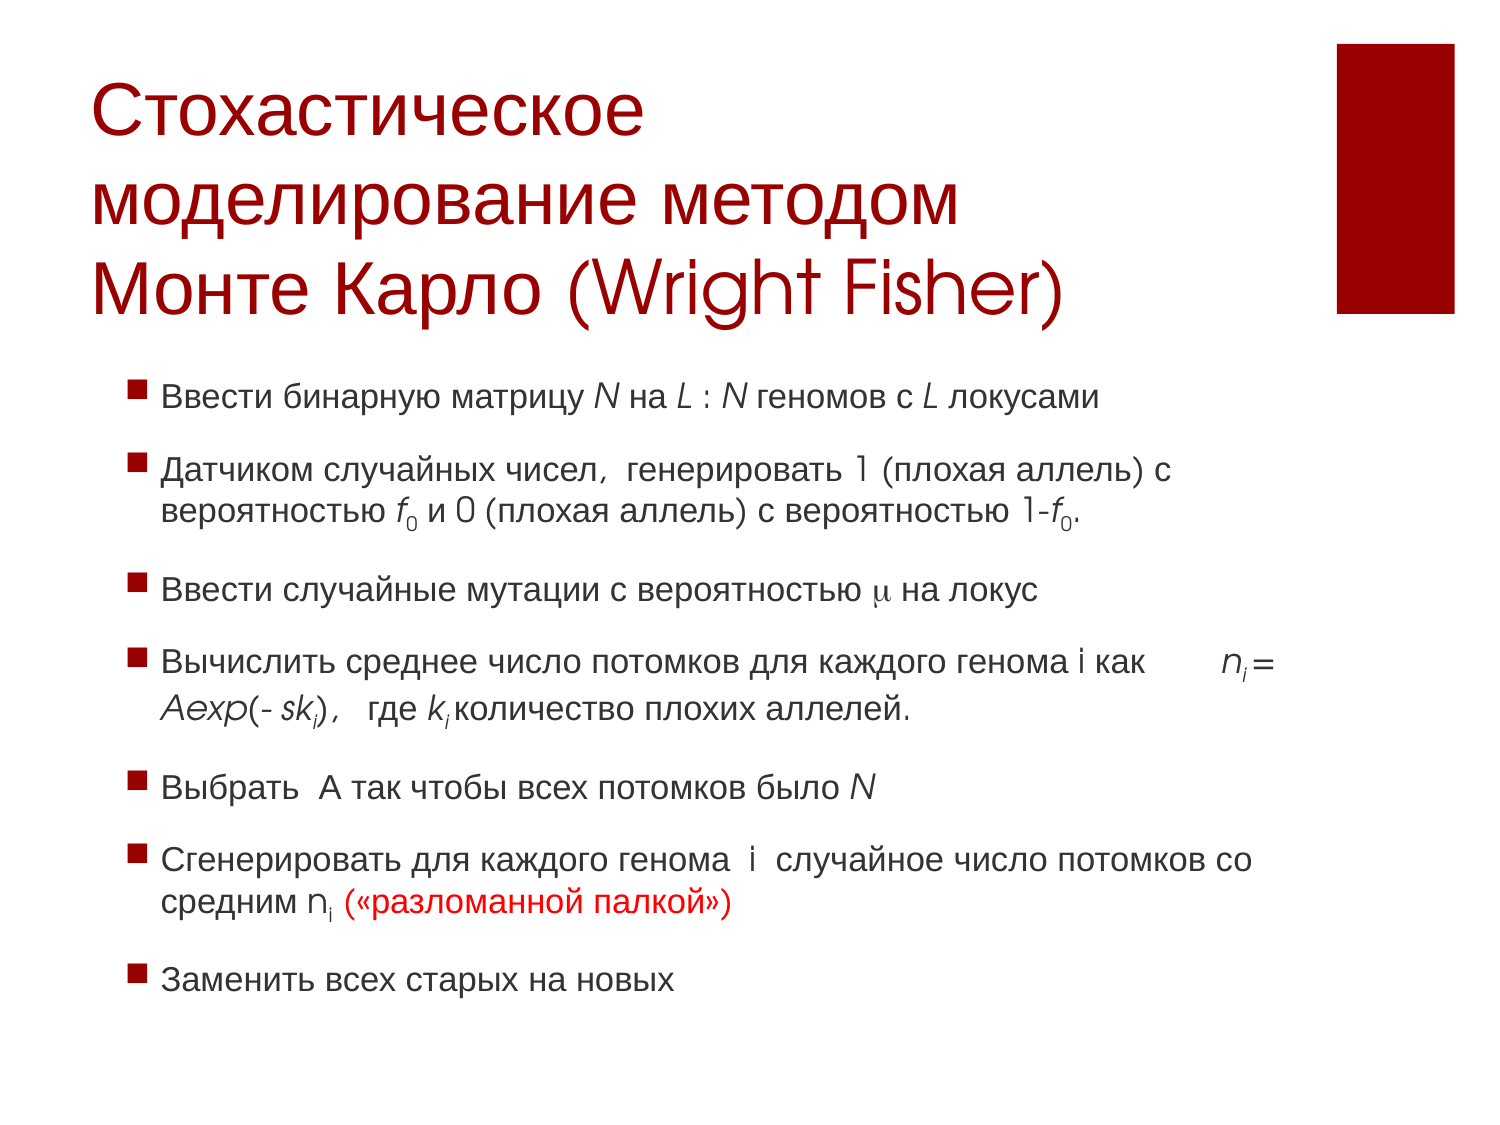

# Стохастическое моделирование методом  Монте Карло (Wright Fisher)
Ввести бинарную матрицу N на L : N геномов с L локусами
Датчиком случайных чисел,  генерировать 1 (плохая аллель) с вероятностью f0 и 0 (плохая аллель) с вероятностью 1-f0.
Ввести случайные мутации с вероятностью μ на локус
Вычислить среднее число потомков для каждого генома i как        ni = Aexp(- ski),   где ki количество плохих аллелей.
Выбрать  А так чтобы всех потомков было N
Сгенерировать для каждого генома  i  случайное число потомков со  средним ni  («разломанной палкой»)
Заменить всех старых на новых